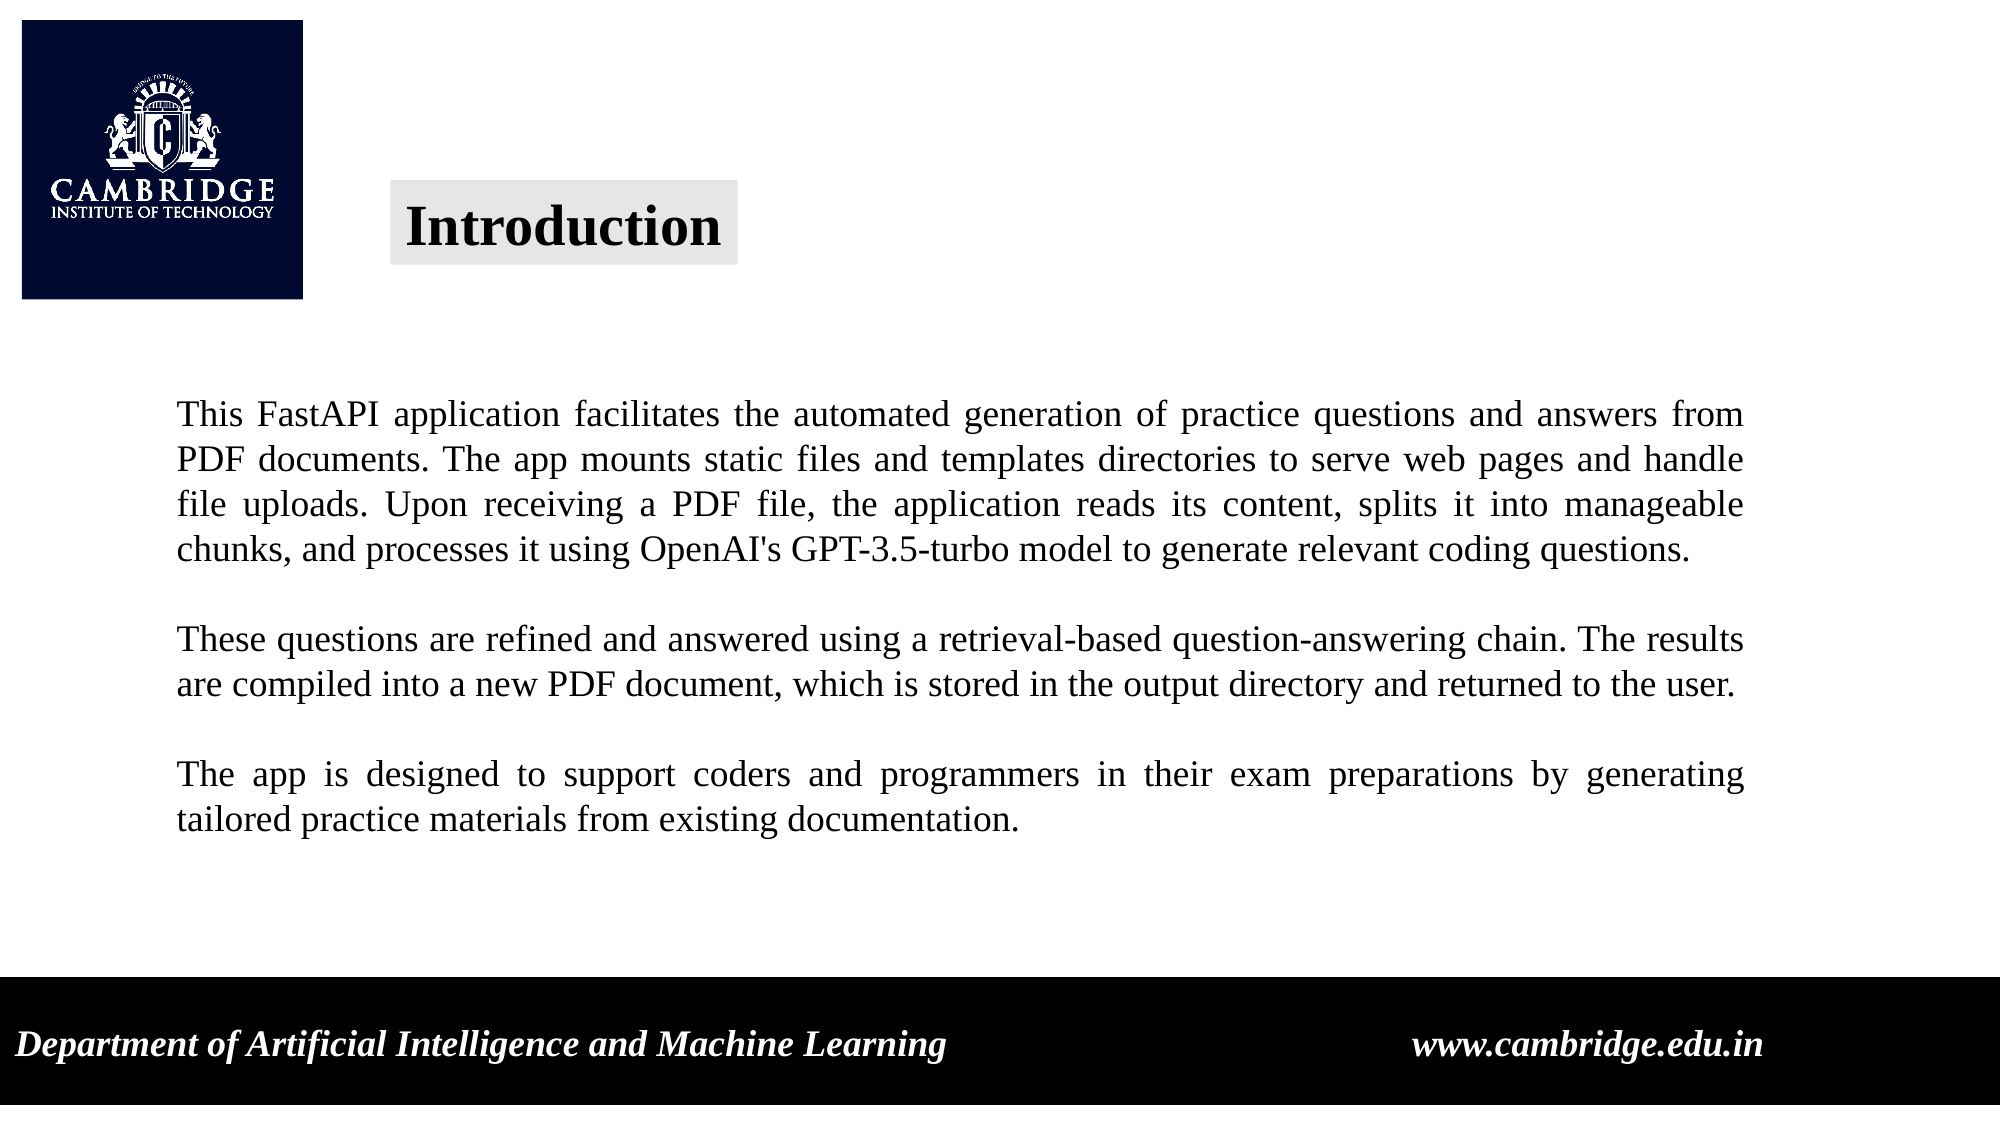

Introduction

This FastAPI application facilitates the automated generation of practice questions and answers from PDF documents. The app mounts static files and templates directories to serve web pages and handle file uploads. Upon receiving a PDF file, the application reads its content, splits it into manageable chunks, and processes it using OpenAI's GPT-3.5-turbo model to generate relevant coding questions.

These questions are refined and answered using a retrieval-based question-answering chain. The results are compiled into a new PDF document, which is stored in the output directory and returned to the user.

The app is designed to support coders and programmers in their exam preparations by generating tailored practice materials from existing documentation.

Department of Artificial Intelligence and Machine Learning                                                 www.cambridge.edu.in